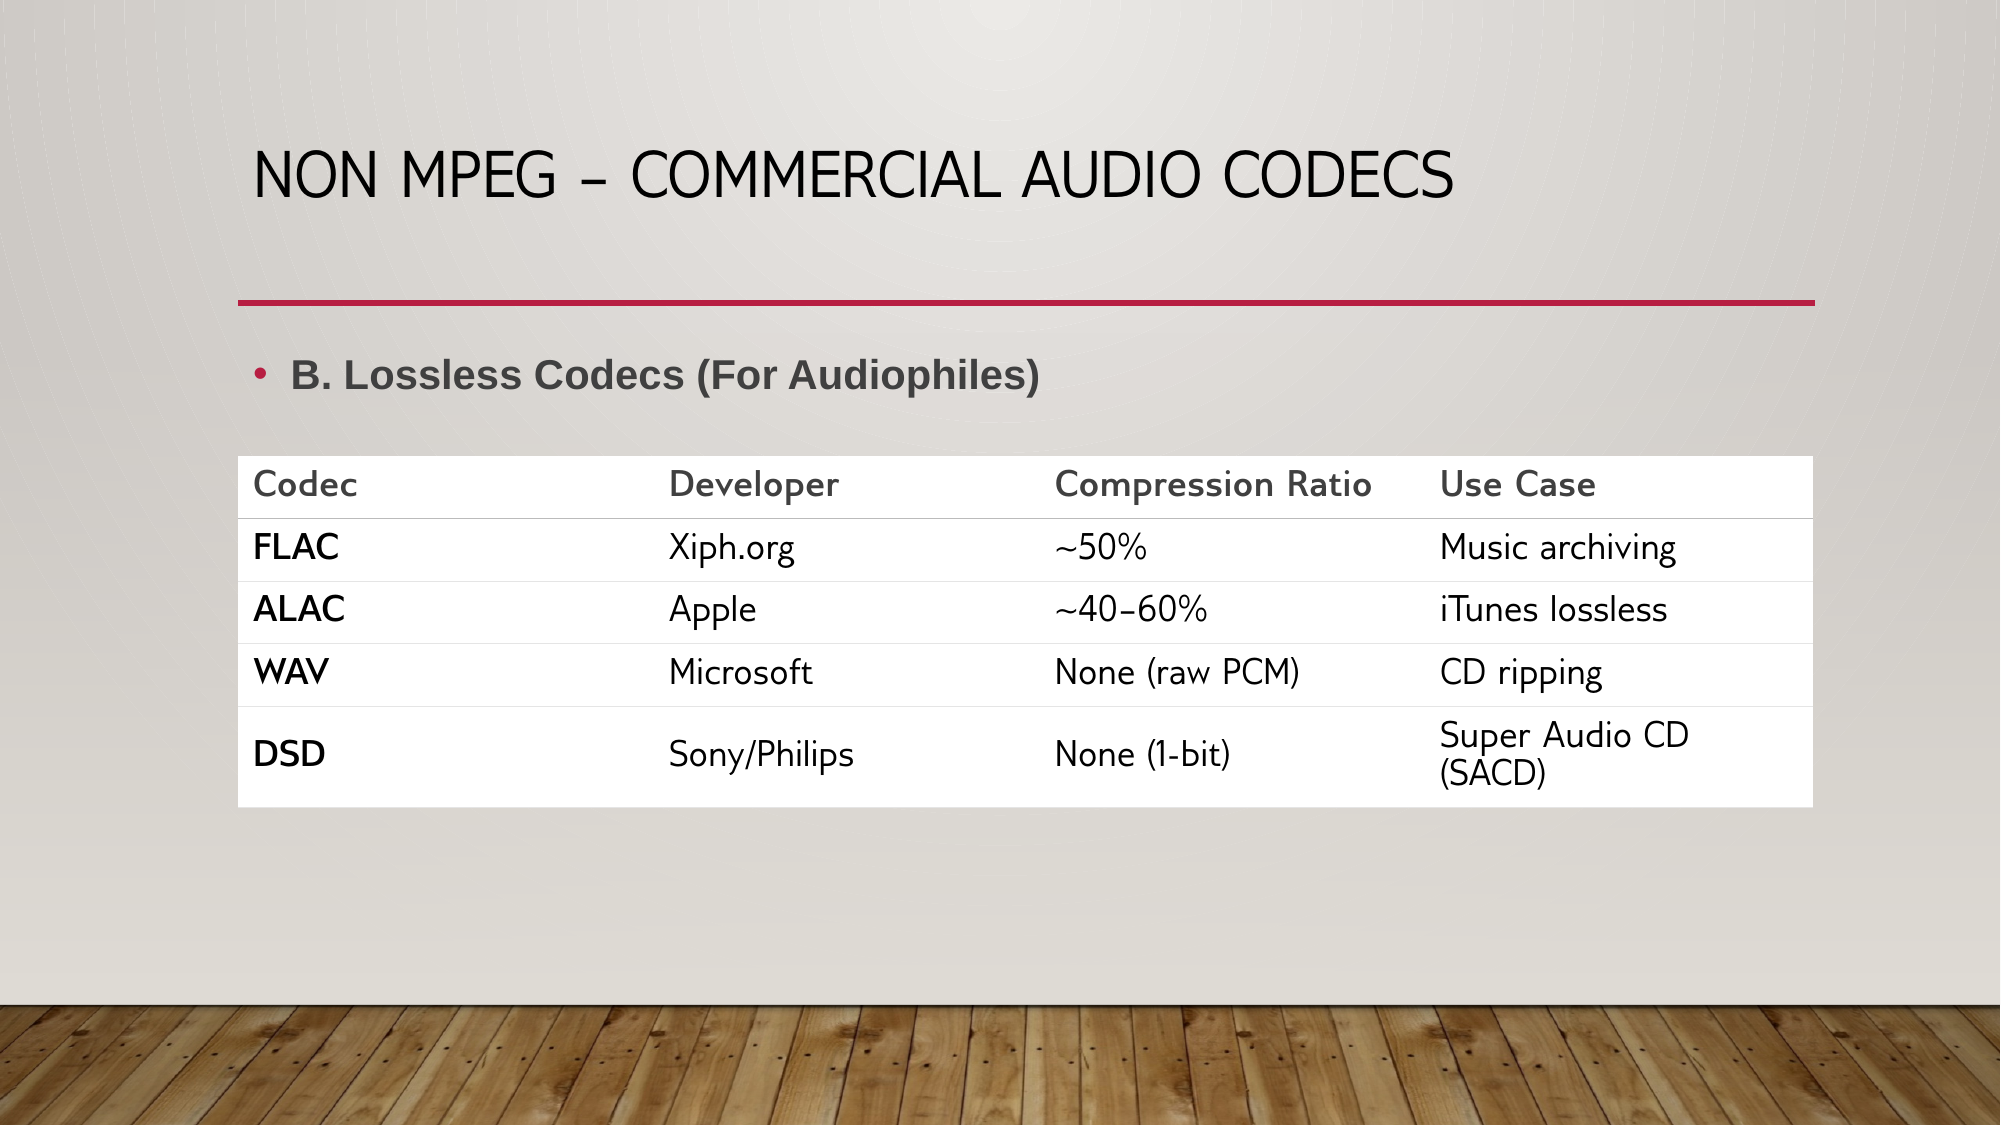

# NON MPEG – Commercial Audio CODECS
B. Lossless Codecs (For Audiophiles)

| Codec | Developer | Compression Ratio | Use Case |
| --- | --- | --- | --- |
| FLAC | Xiph.org | ~50% | Music archiving |
| ALAC | Apple | ~40–60% | iTunes lossless |
| WAV | Microsoft | None (raw PCM) | CD ripping |
| DSD | Sony/Philips | None (1-bit) | Super Audio CD (SACD) |